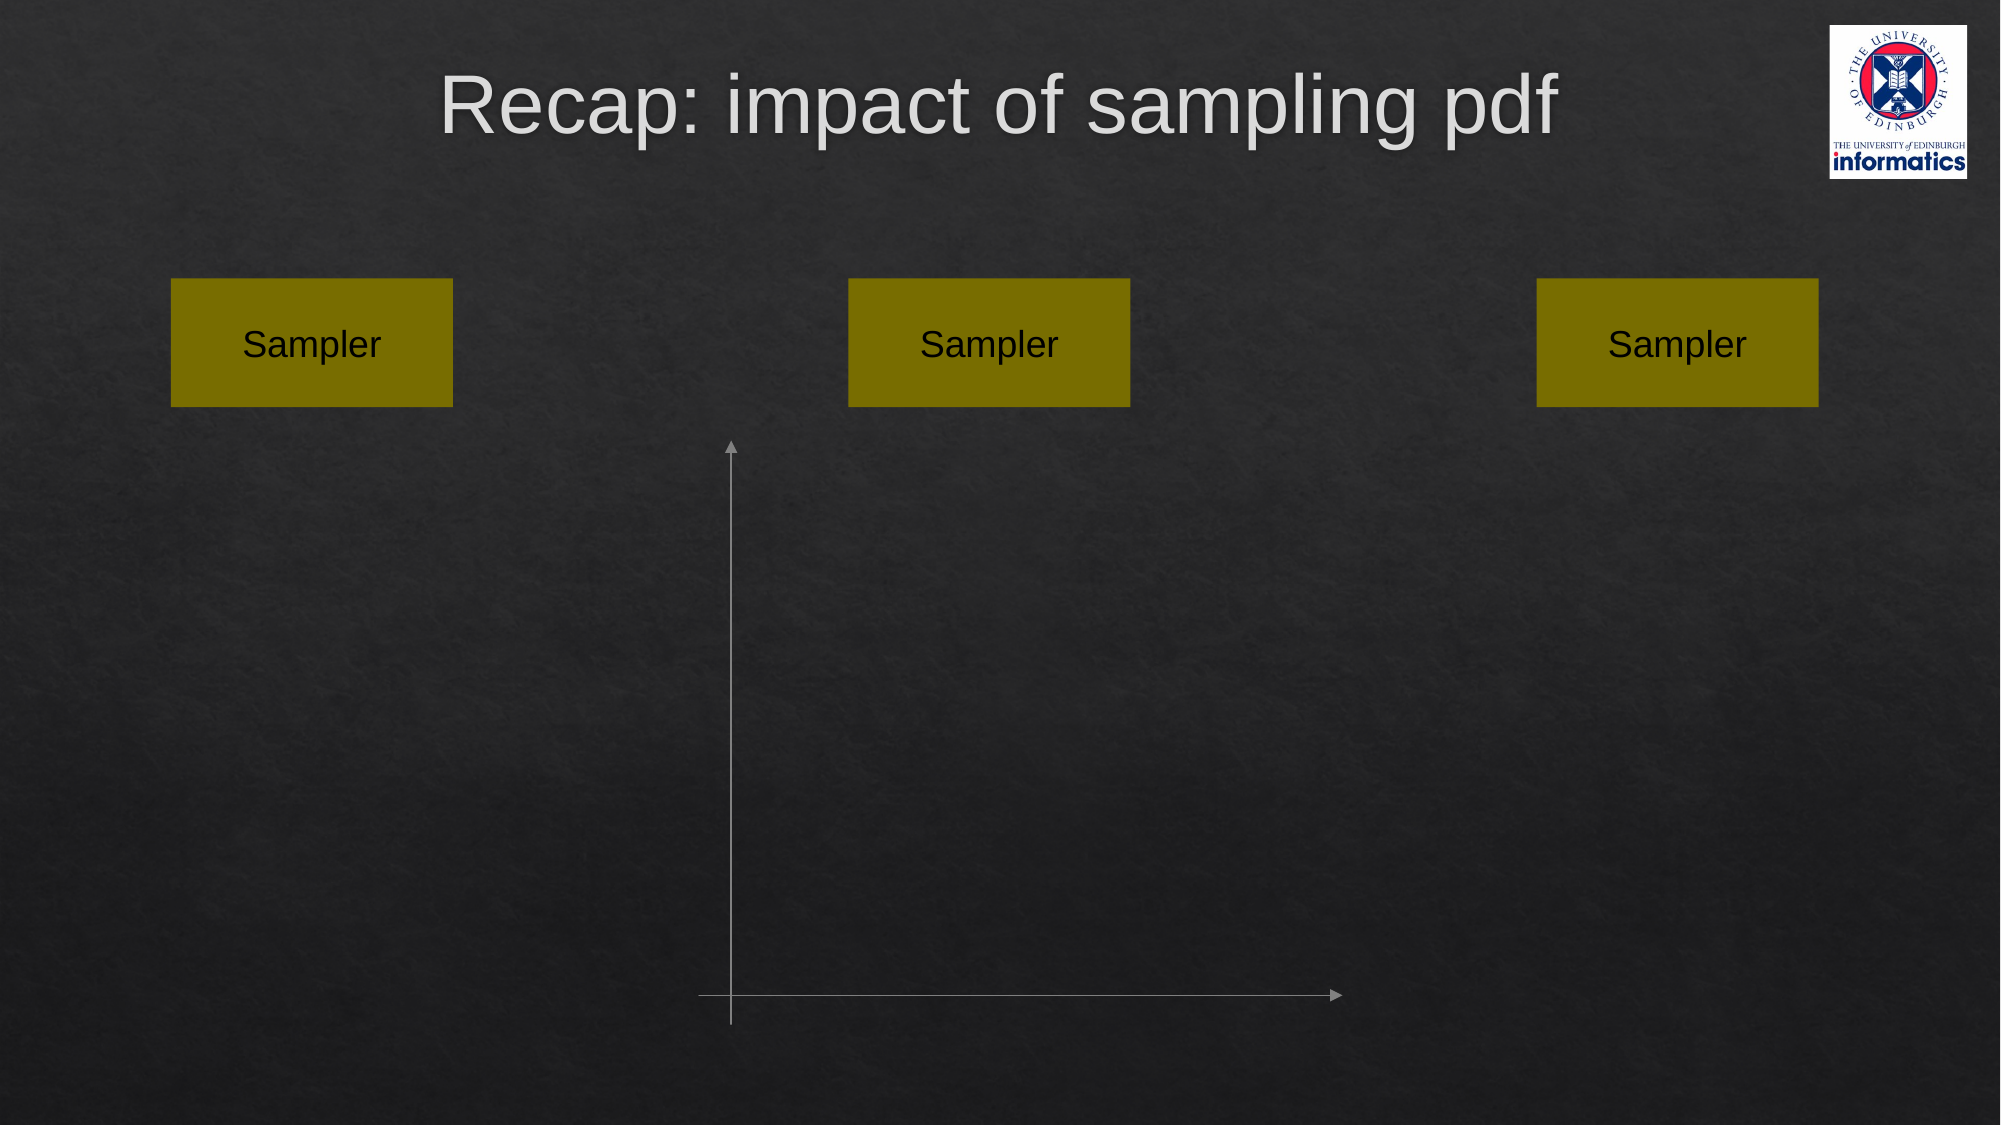

# Recap: impact of sampling pdf
Sampler
Sampler
Sampler